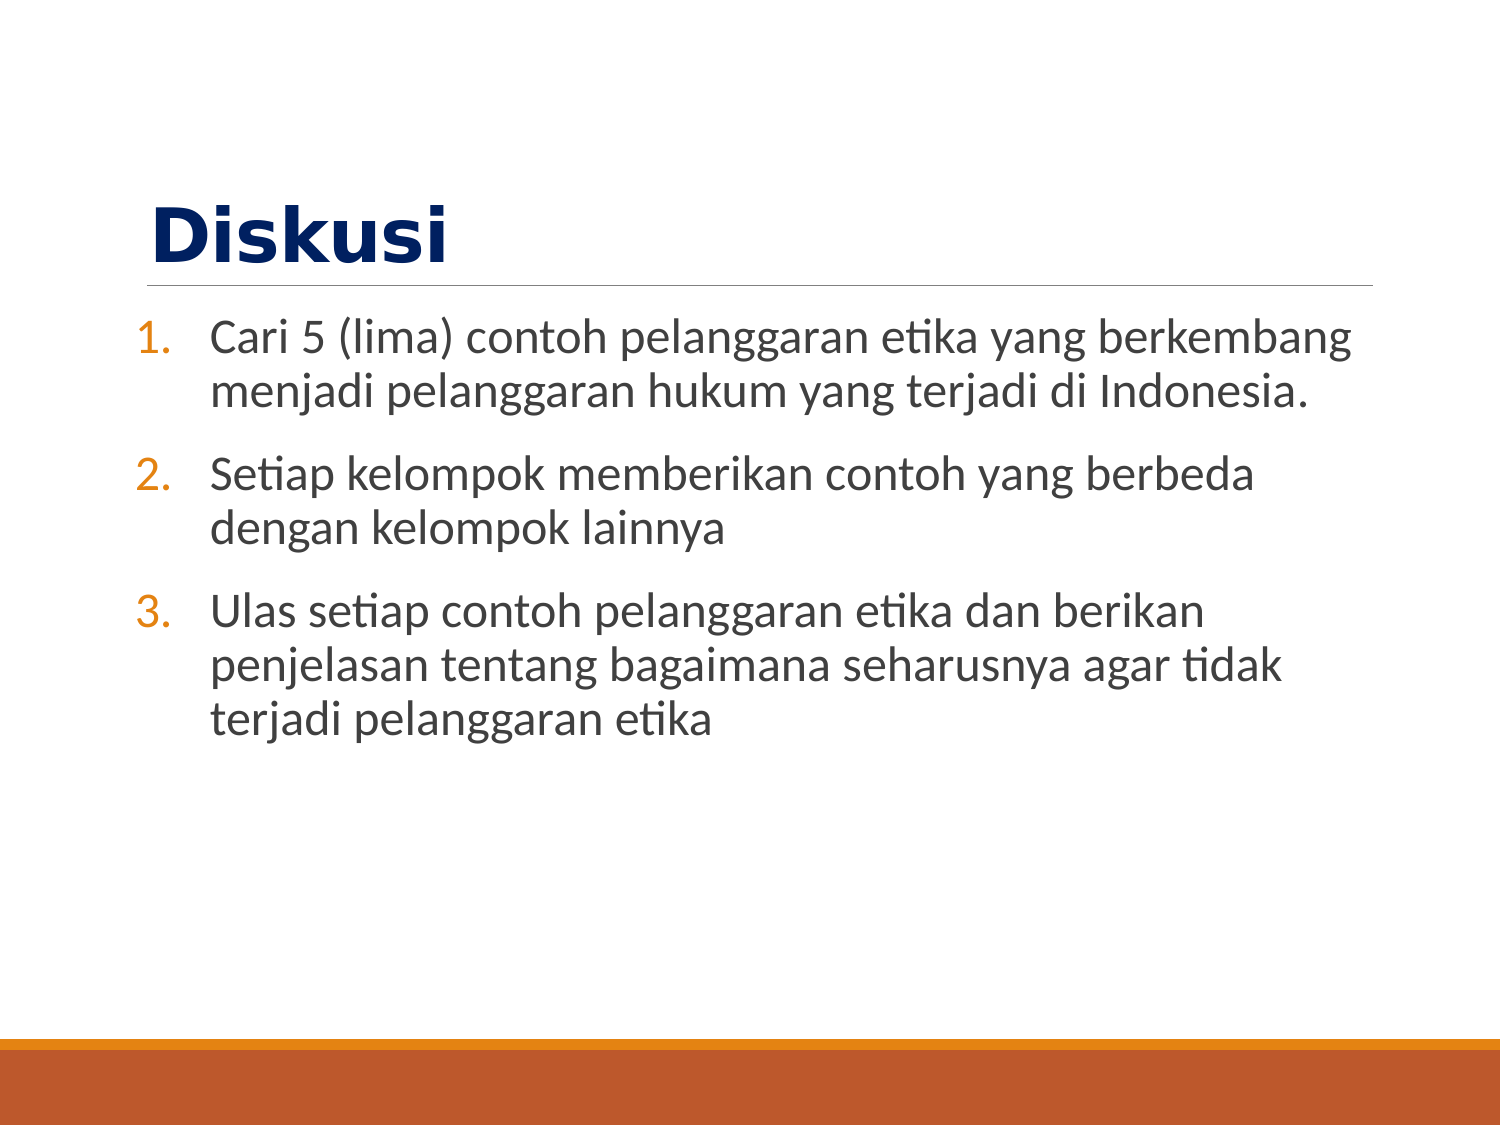

# Diskusi
Cari 5 (lima) contoh pelanggaran etika yang berkembang menjadi pelanggaran hukum yang terjadi di Indonesia.
Setiap kelompok memberikan contoh yang berbeda dengan kelompok lainnya
Ulas setiap contoh pelanggaran etika dan berikan penjelasan tentang bagaimana seharusnya agar tidak terjadi pelanggaran etika